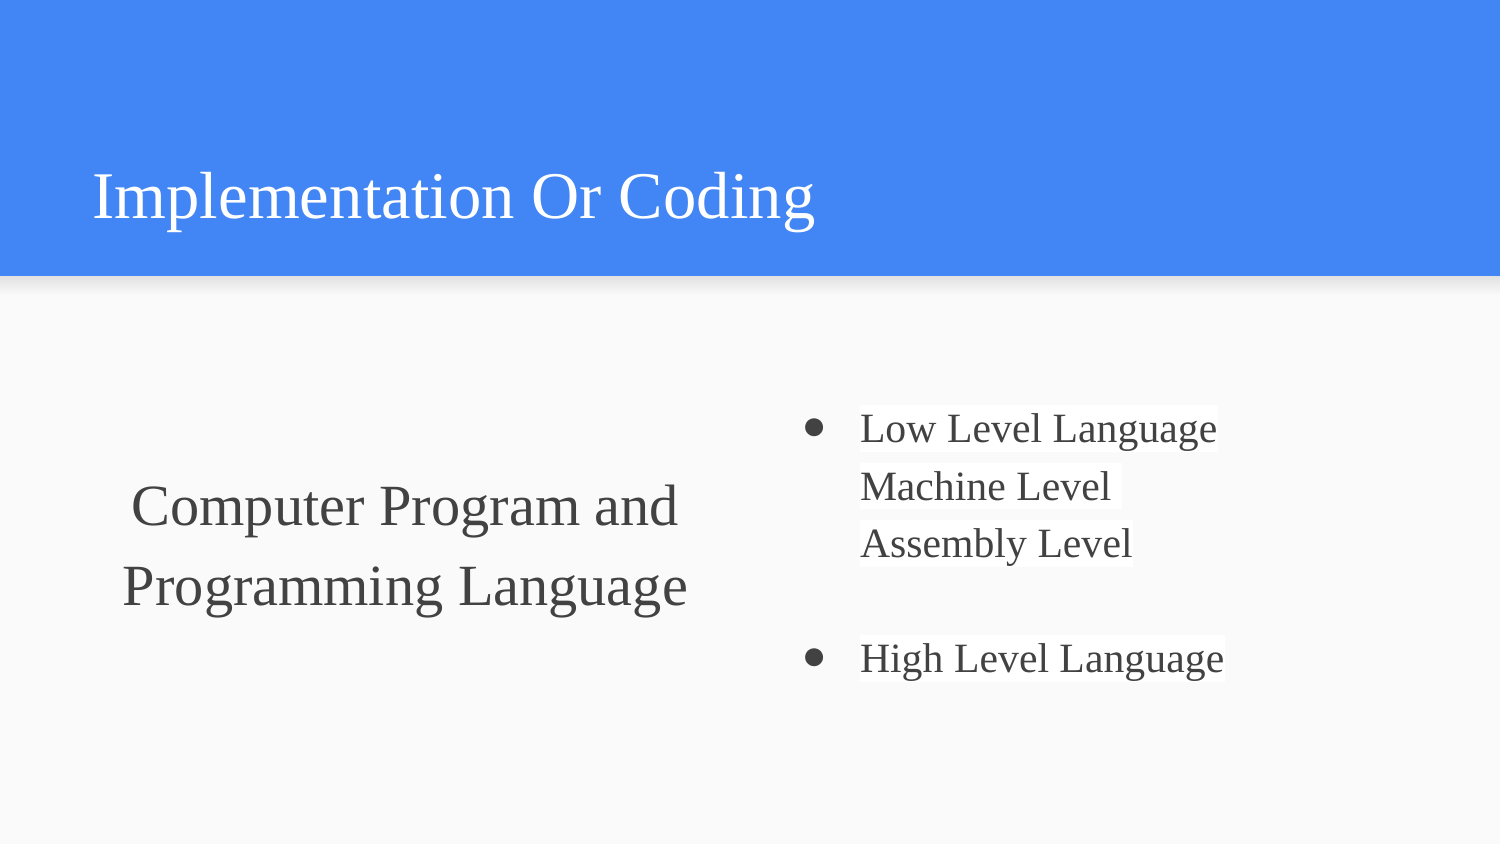

# Implementation Or Coding
Computer Program and Programming Language
Low Level Language
Machine Level
Assembly Level

High Level Language